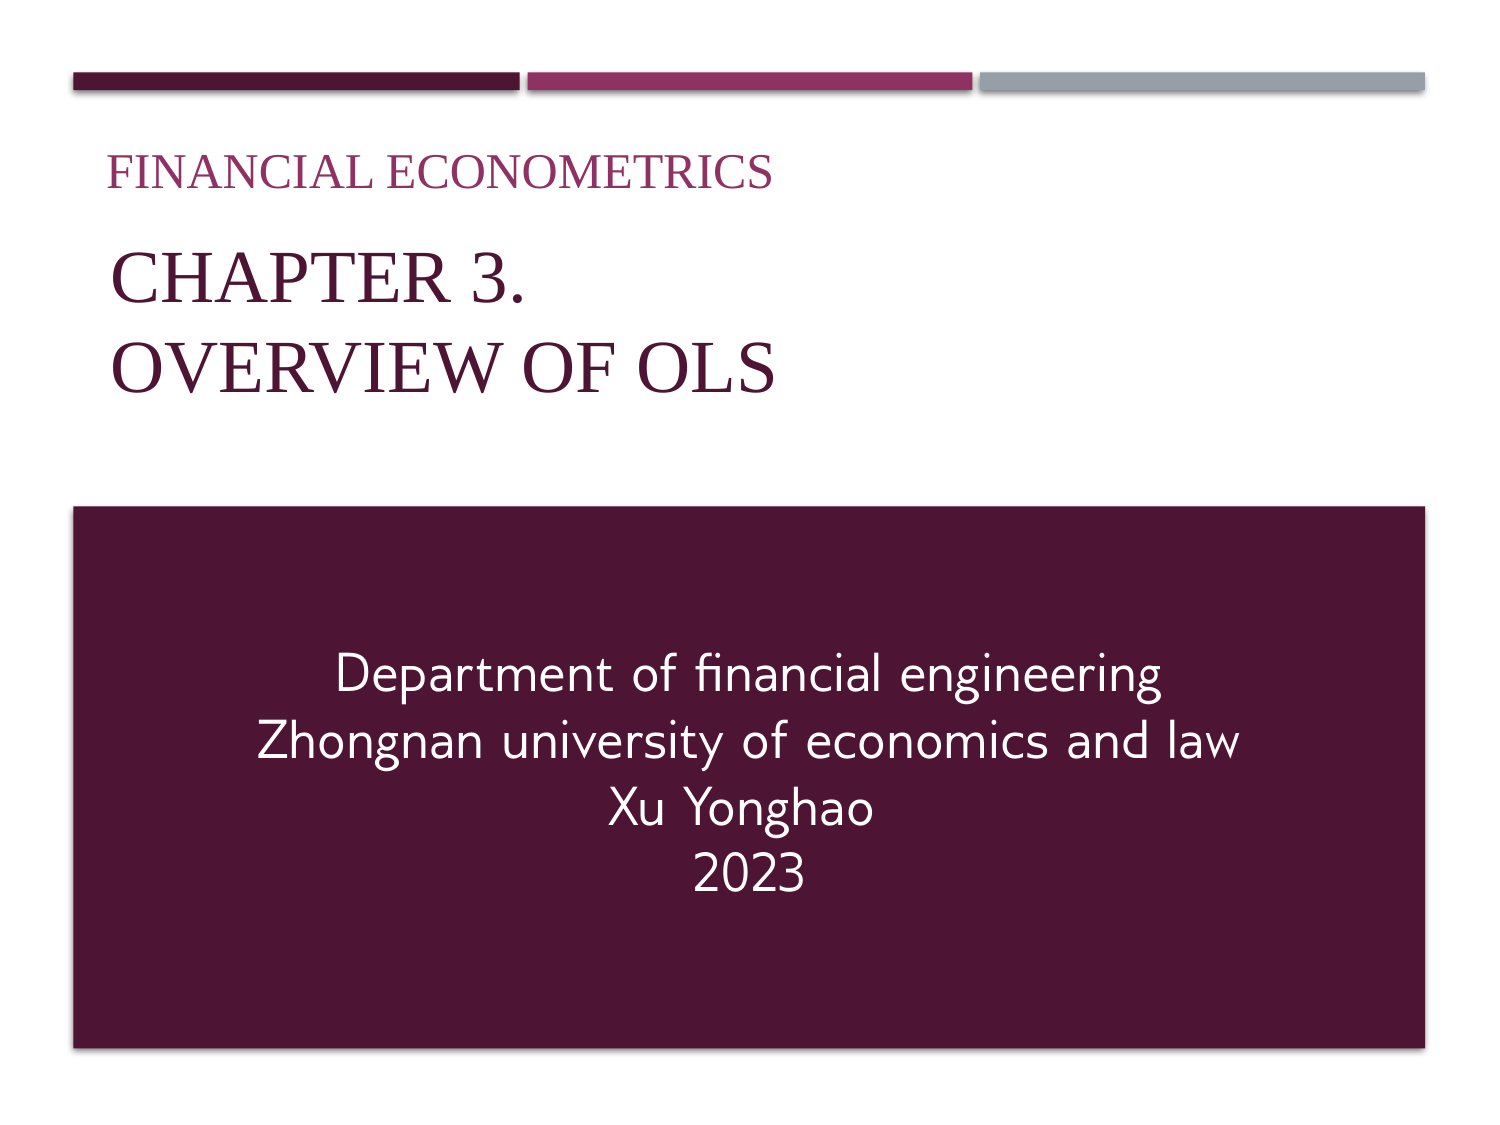

Financial Econometrics
# Chapter 3. Overview of Ols

Department of financial engineering
Zhongnan university of economics and law
Xu Yonghao
2023